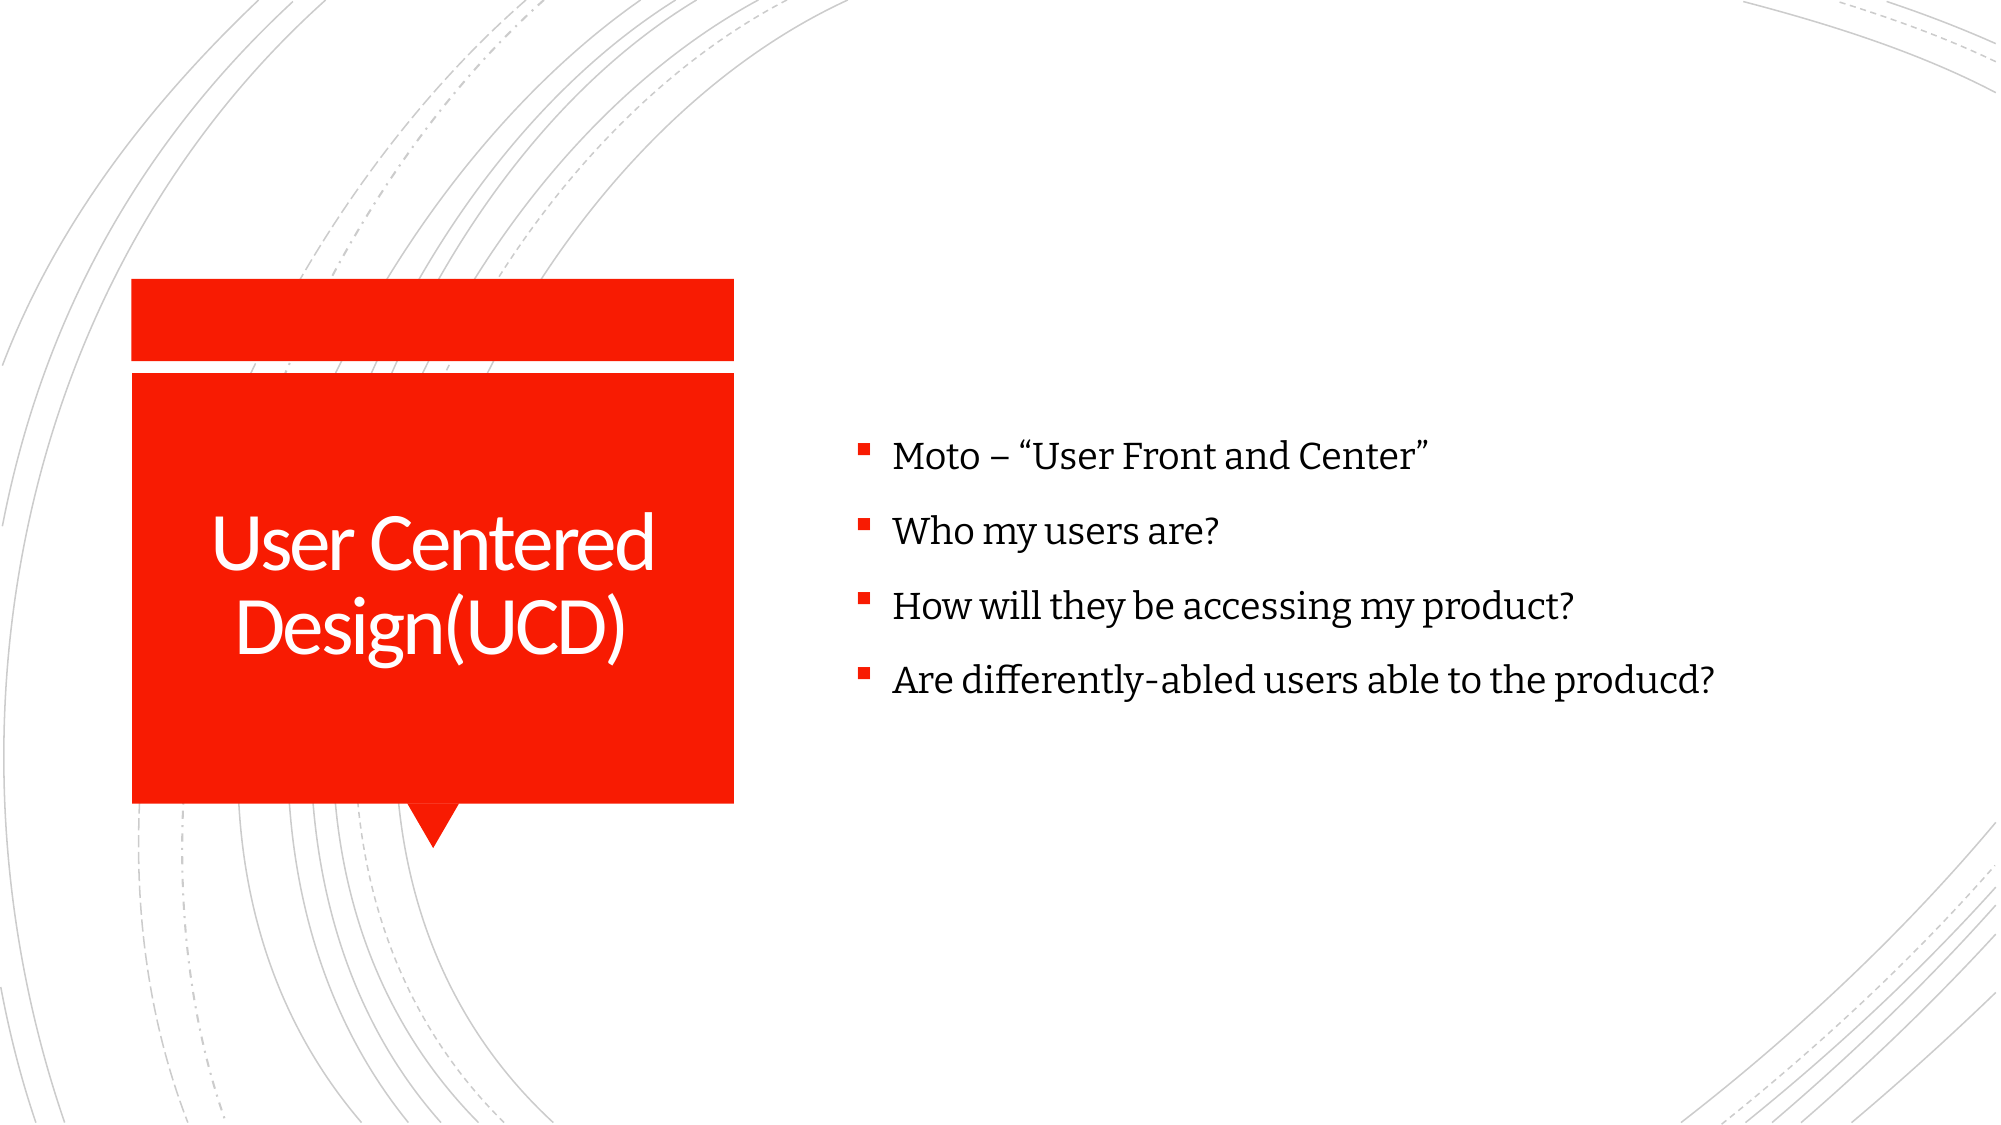

Moto – “User Front and Center”
Who my users are?
How will they be accessing my product?
Are differently-abled users able to the producd?
# User Centered Design(UCD)